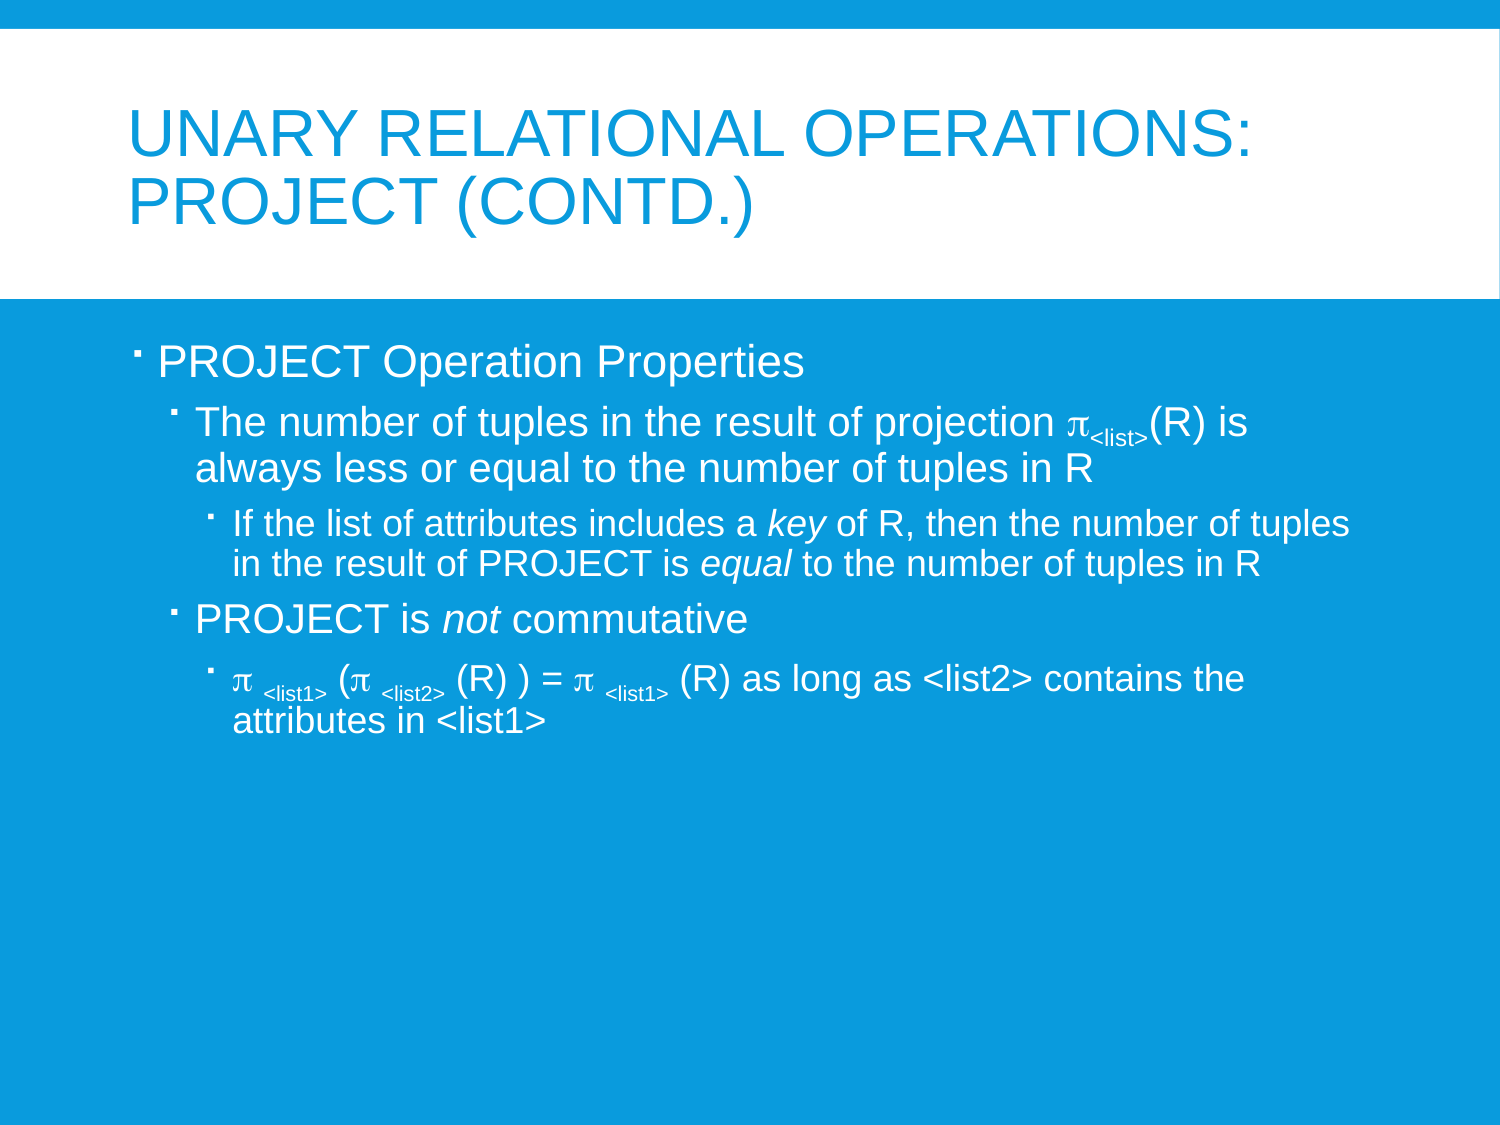

# Unary Relational Operations: PROJECT (contd.)
PROJECT Operation Properties
The number of tuples in the result of projection π<list>(R) is always less or equal to the number of tuples in R
If the list of attributes includes a key of R, then the number of tuples in the result of PROJECT is equal to the number of tuples in R
PROJECT is not commutative
π <list1> (π <list2> (R) ) = π <list1> (R) as long as <list2> contains the attributes in <list1>